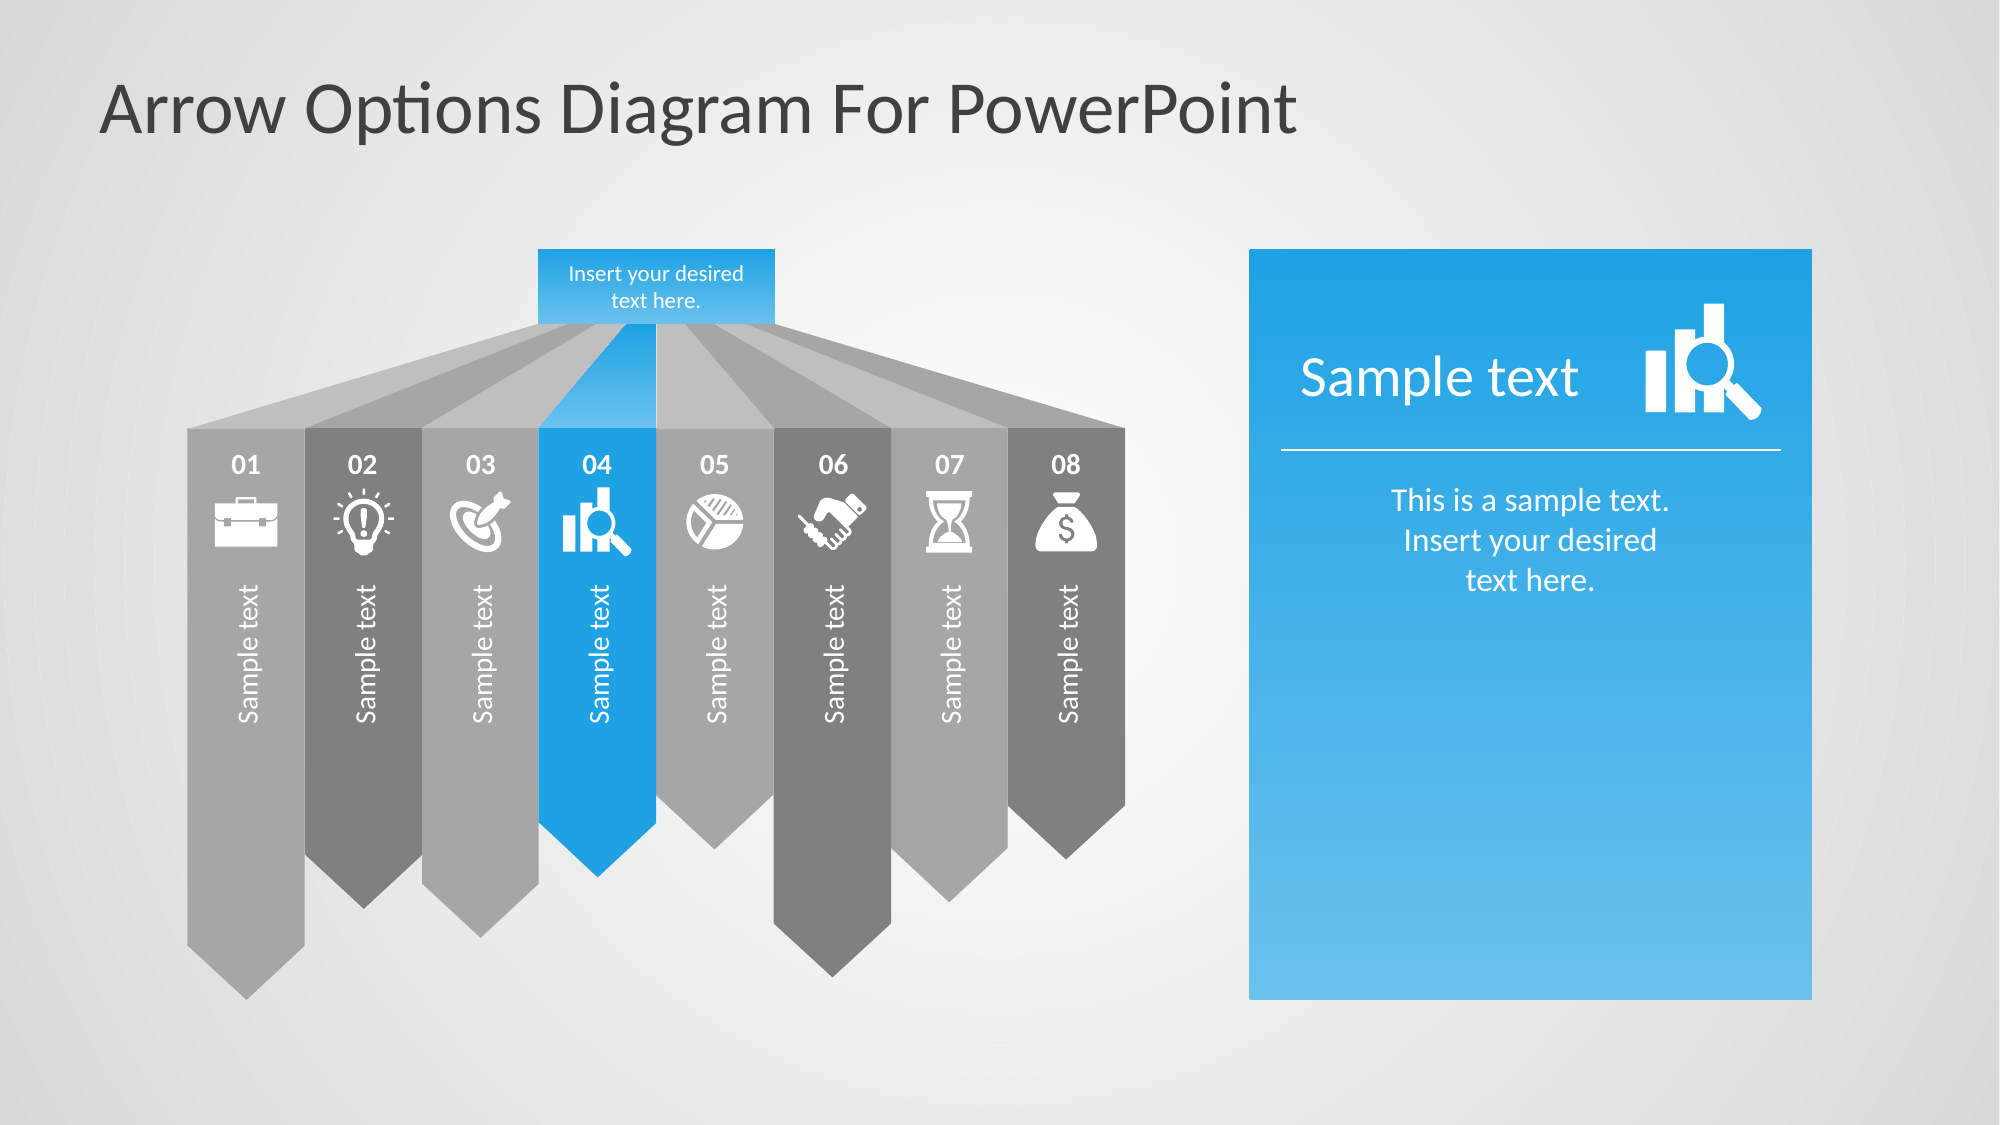

# Arrow Options Diagram For PowerPoint

Insert your desired
text here.

Sample text

01
02
03
04
05
06
07
08
This is a sample text.
Insert your desired
text here.

Sample text
Sample text
Sample text
Sample text
Sample text
Sample text
Sample text
Sample text